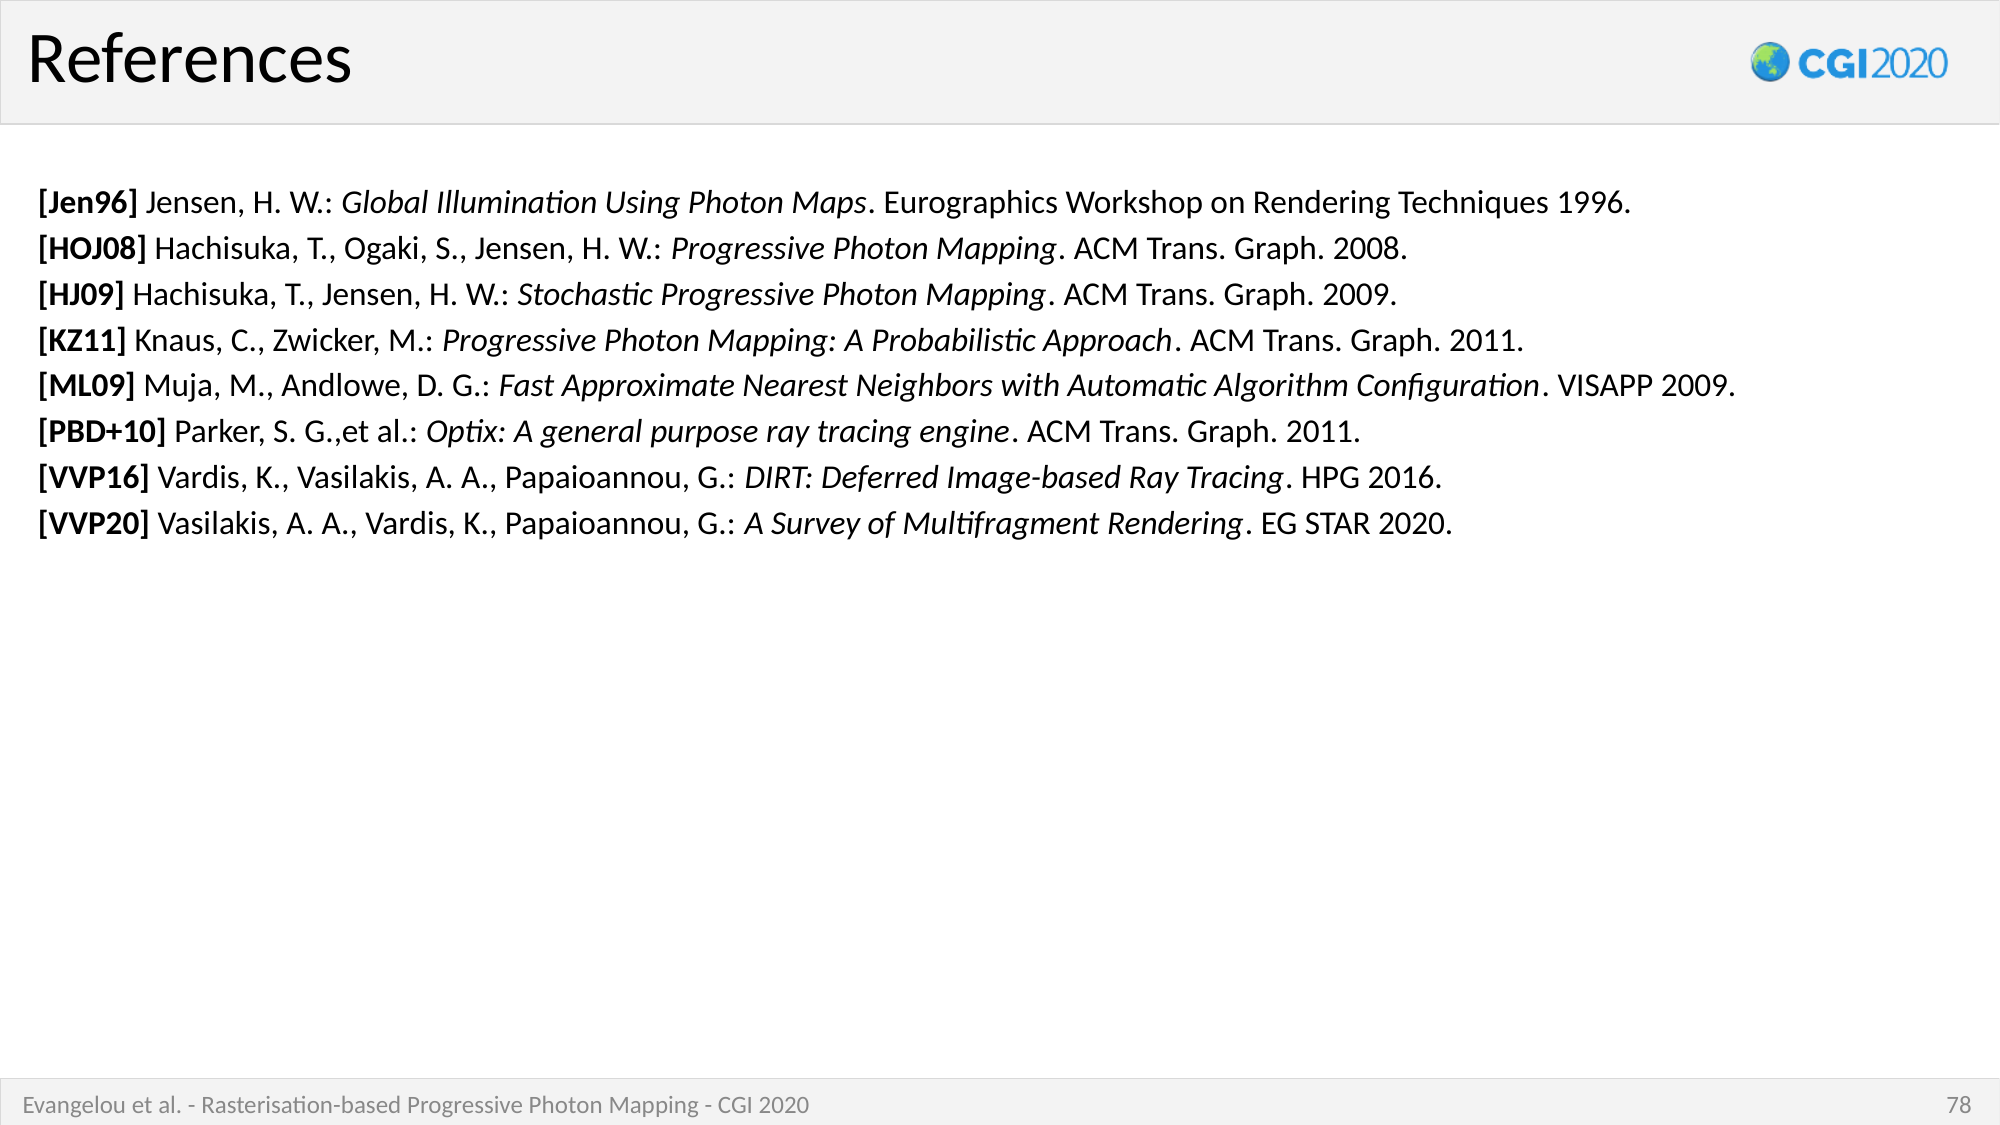

References
[Jen96] Jensen, H. W.: Global Illumination Using Photon Maps. Eurographics Workshop on Rendering Techniques 1996.
[HOJ08] Hachisuka, T., Ogaki, S., Jensen, H. W.: Progressive Photon Mapping. ACM Trans. Graph. 2008.
[HJ09] Hachisuka, T., Jensen, H. W.: Stochastic Progressive Photon Mapping. ACM Trans. Graph. 2009.
[KZ11] Knaus, C., Zwicker, M.: Progressive Photon Mapping: A Probabilistic Approach. ACM Trans. Graph. 2011.
[ML09] Muja, M., Andlowe, D. G.: Fast Approximate Nearest Neighbors with Automatic Algorithm Configuration. VISAPP 2009.
[PBD+10] Parker, S. G.,et al.: Optix: A general purpose ray tracing engine. ACM Trans. Graph. 2011.
[VVP16] Vardis, K., Vasilakis, A. A., Papaioannou, G.: DIRT: Deferred Image-based Ray Tracing. HPG 2016.
[VVP20] Vasilakis, A. A., Vardis, K., Papaioannou, G.: A Survey of Multifragment Rendering. EG STAR 2020.
78

MUJA, M.,ANDLOWE, D. G. 2009. Fast Approximate Nearest Neighbors with AutomaticAlgorithm Configuration. InVISAPP International Conference on Computer Vision Theoryand Applications